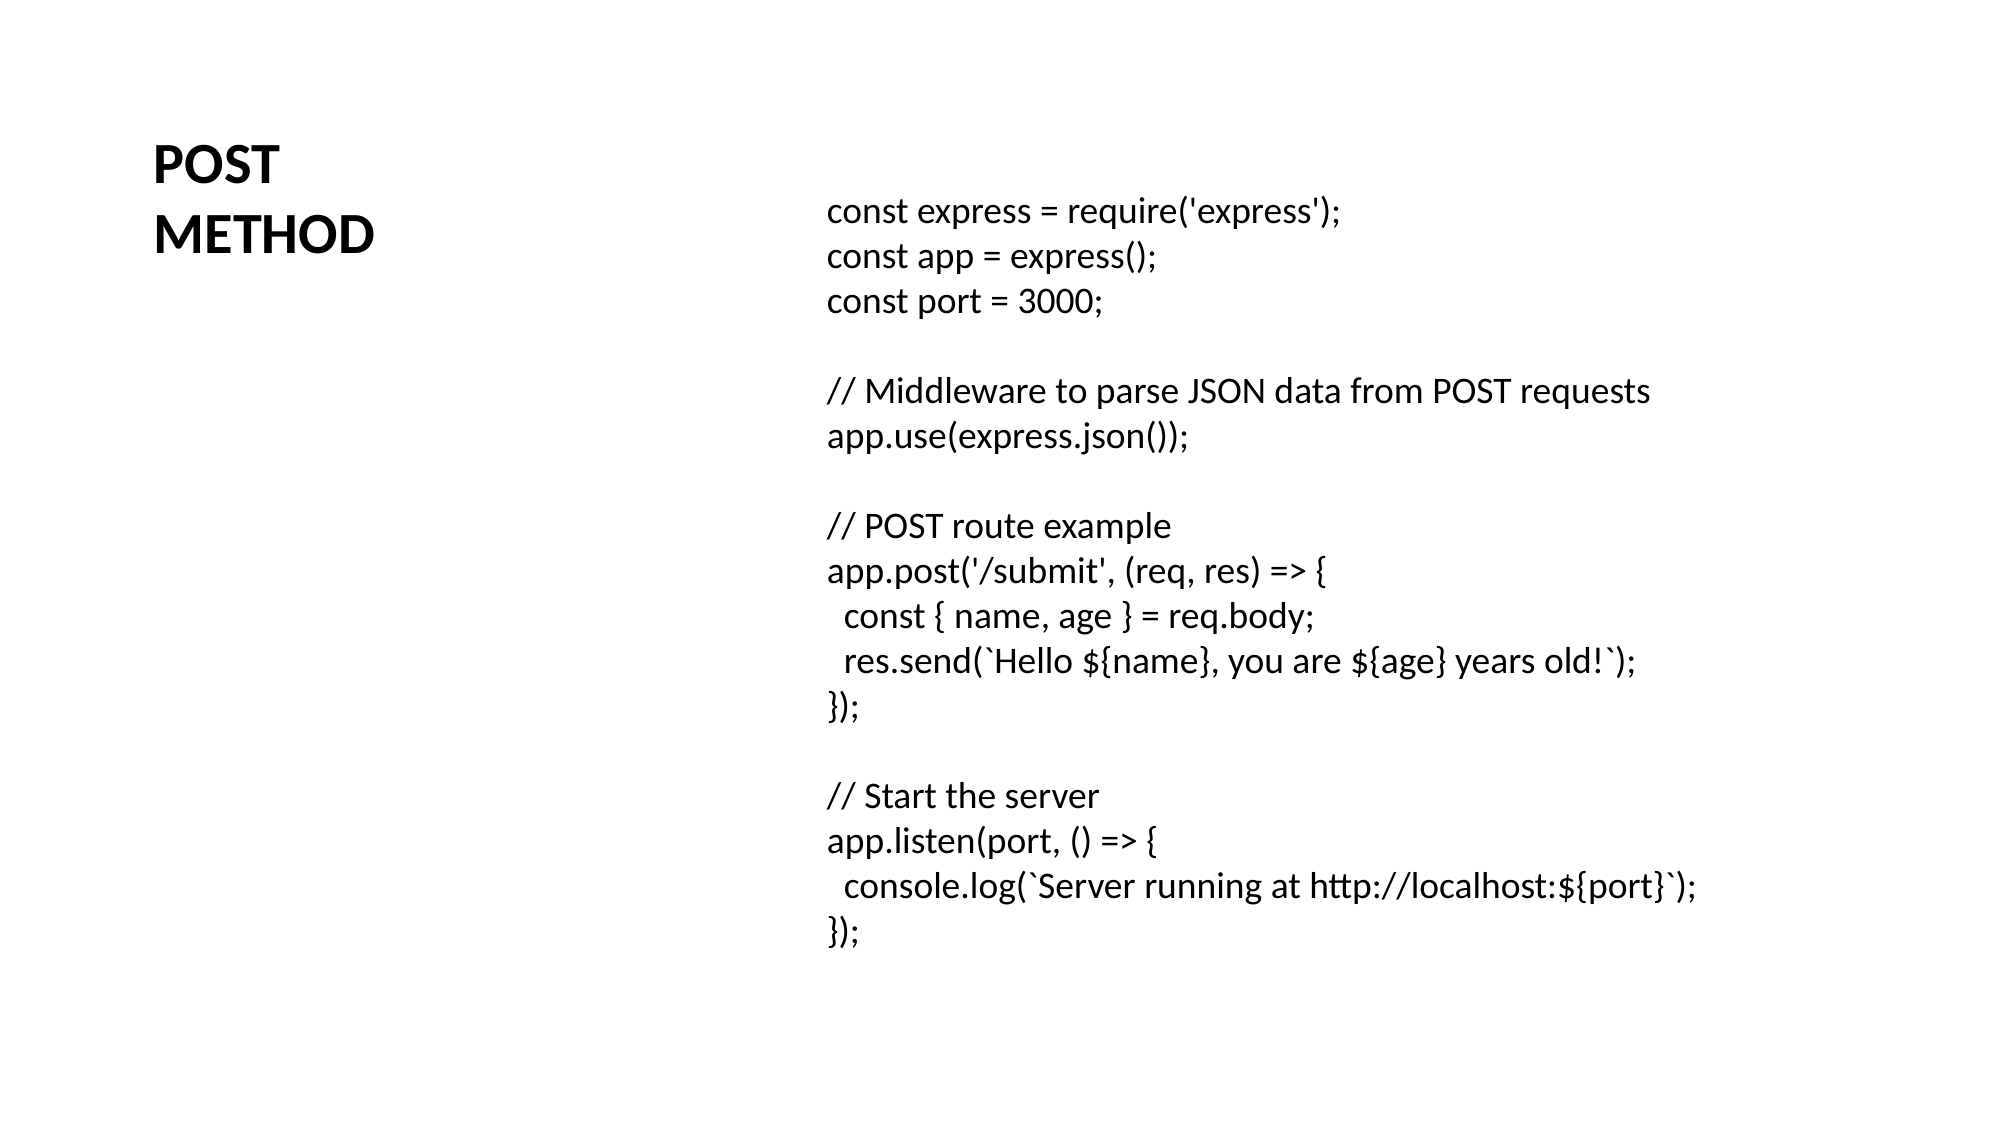

POST METHOD
const express = require('express');
const app = express();
const port = 3000;

// Middleware to parse JSON data from POST requests
app.use(express.json());

// POST route example
app.post('/submit', (req, res) => {
  const { name, age } = req.body;
  res.send(`Hello ${name}, you are ${age} years old!`);
});

// Start the server
app.listen(port, () => {
  console.log(`Server running at http://localhost:${port}`);
});